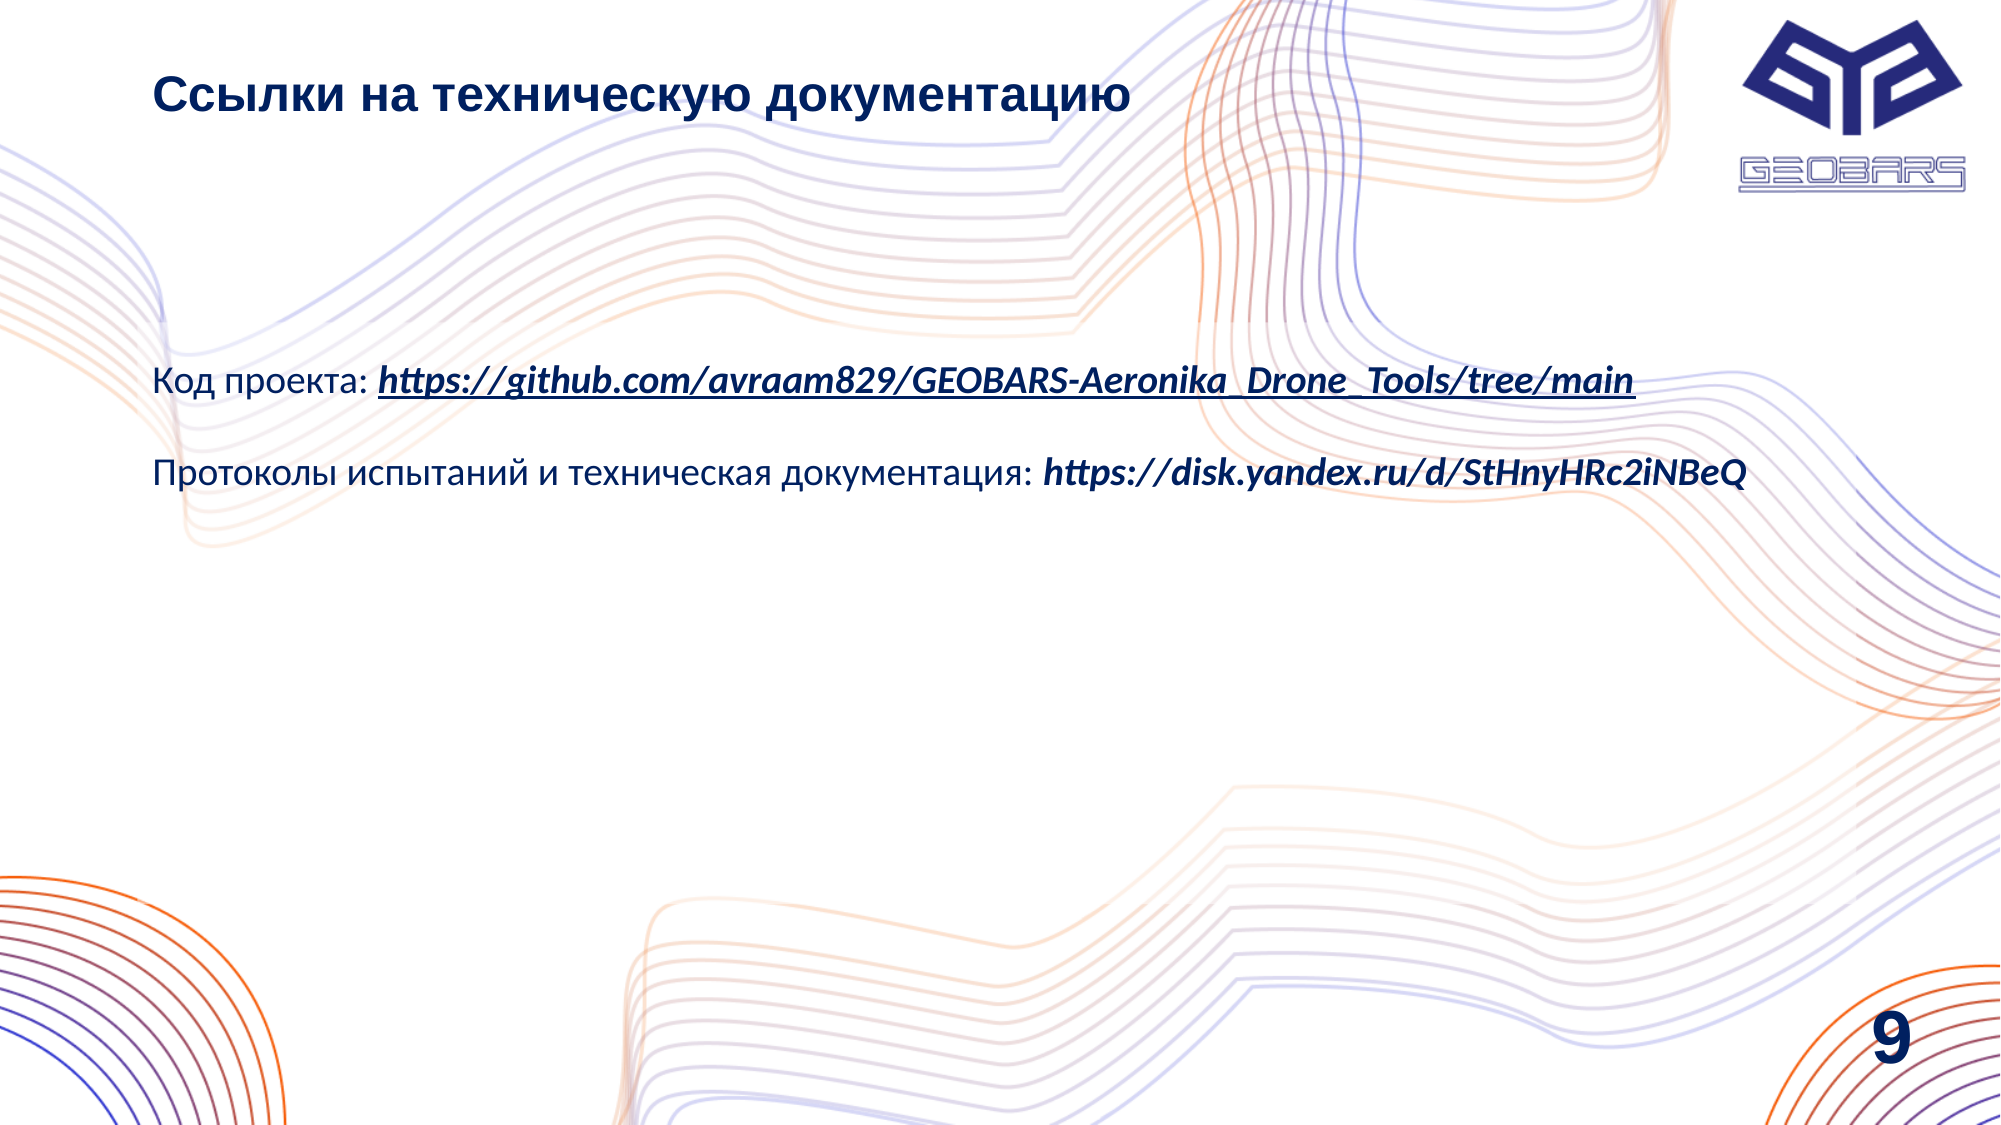

# Ссылки на техническую документацию
Код проекта: https://github.com/avraam829/GEOBARS-Aeronika_Drone_Tools/tree/main
Протоколы испытаний и техническая документация: https://disk.yandex.ru/d/StHnyHRc2iNBeQ
9